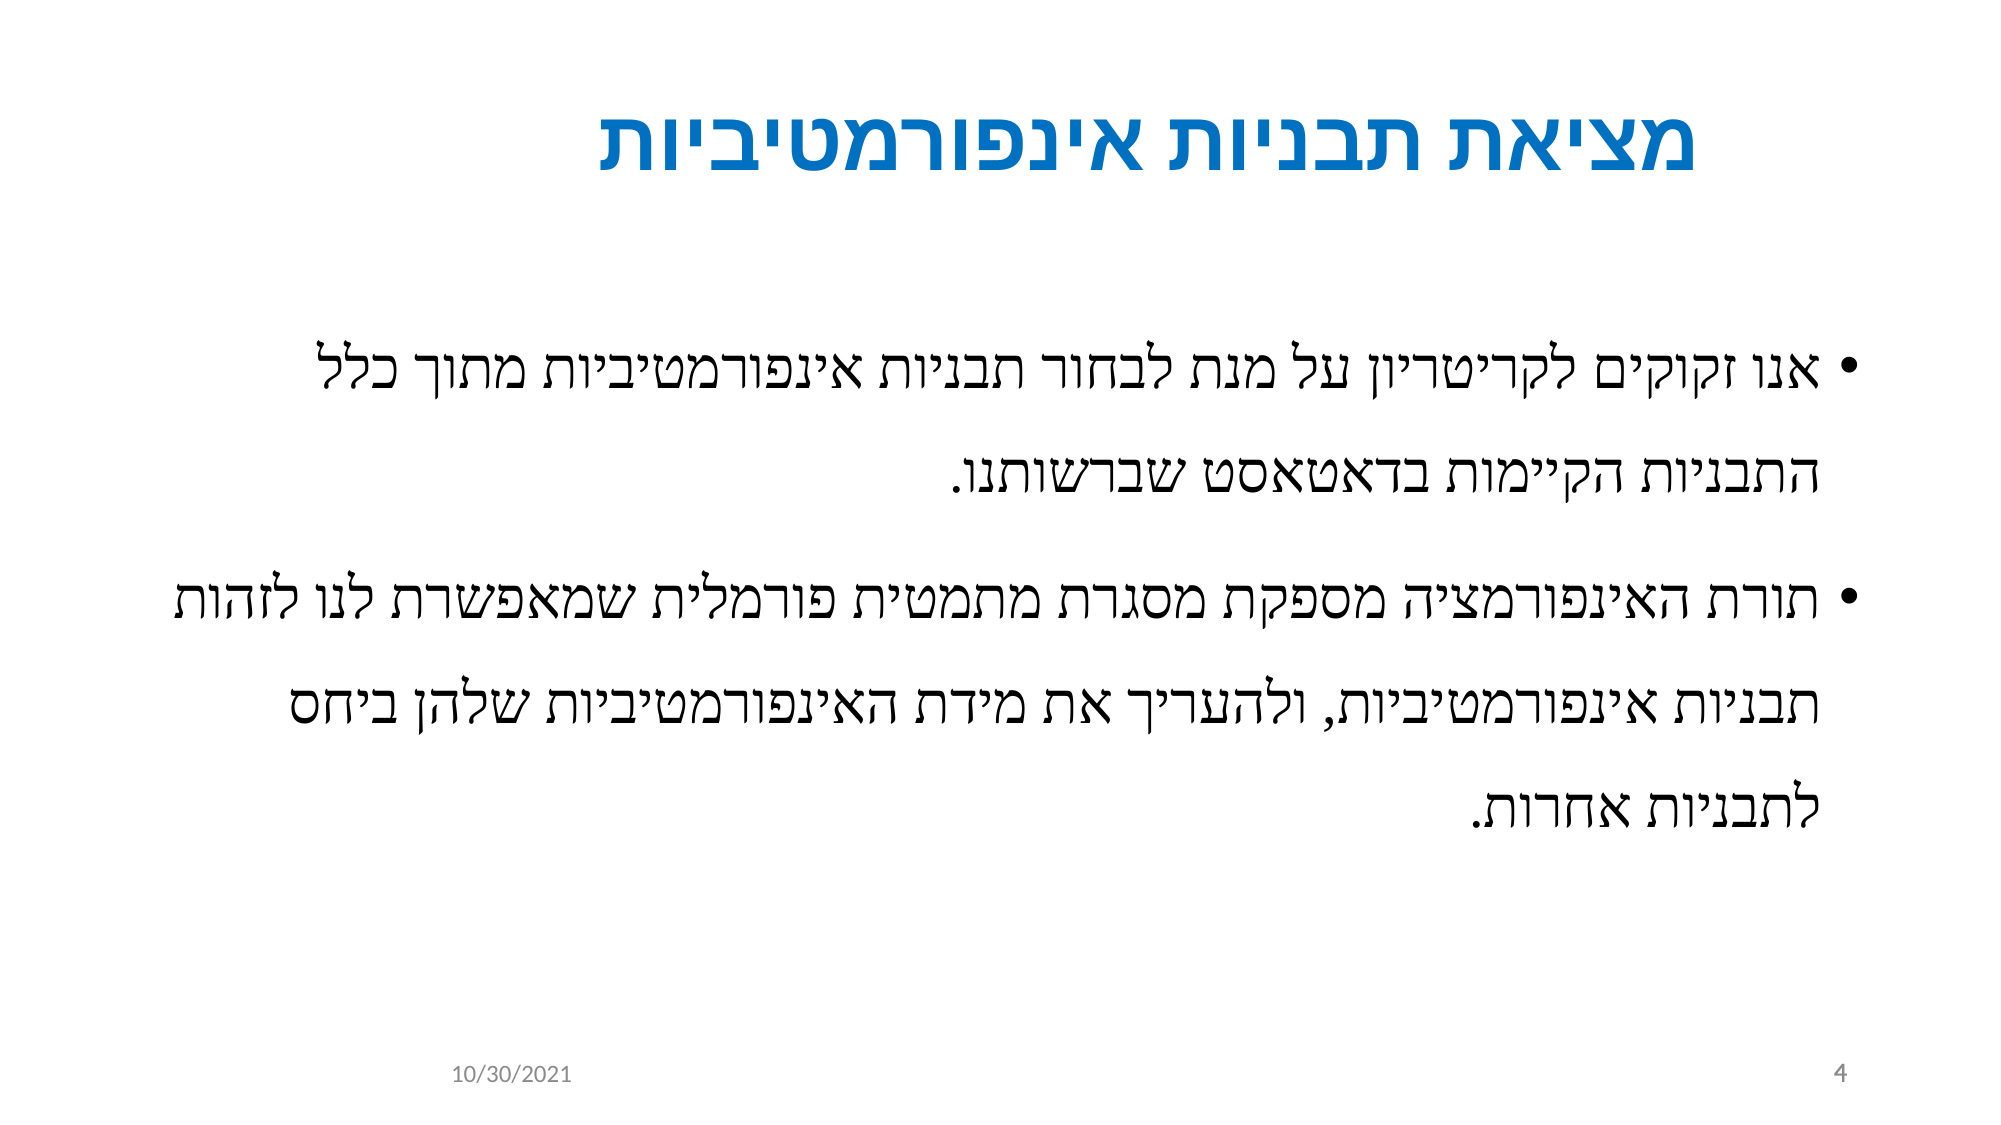

# מציאת תבניות אינפורמטיביות
אנו זקוקים לקריטריון על מנת לבחור תבניות אינפורמטיביות מתוך כלל התבניות הקיימות בדאטאסט שברשותנו.
תורת האינפורמציה מספקת מסגרת מתמטית פורמלית שמאפשרת לנו לזהות תבניות אינפורמטיביות, ולהעריך את מידת האינפורמטיביות שלהן ביחס לתבניות אחרות.
10/30/2021
4